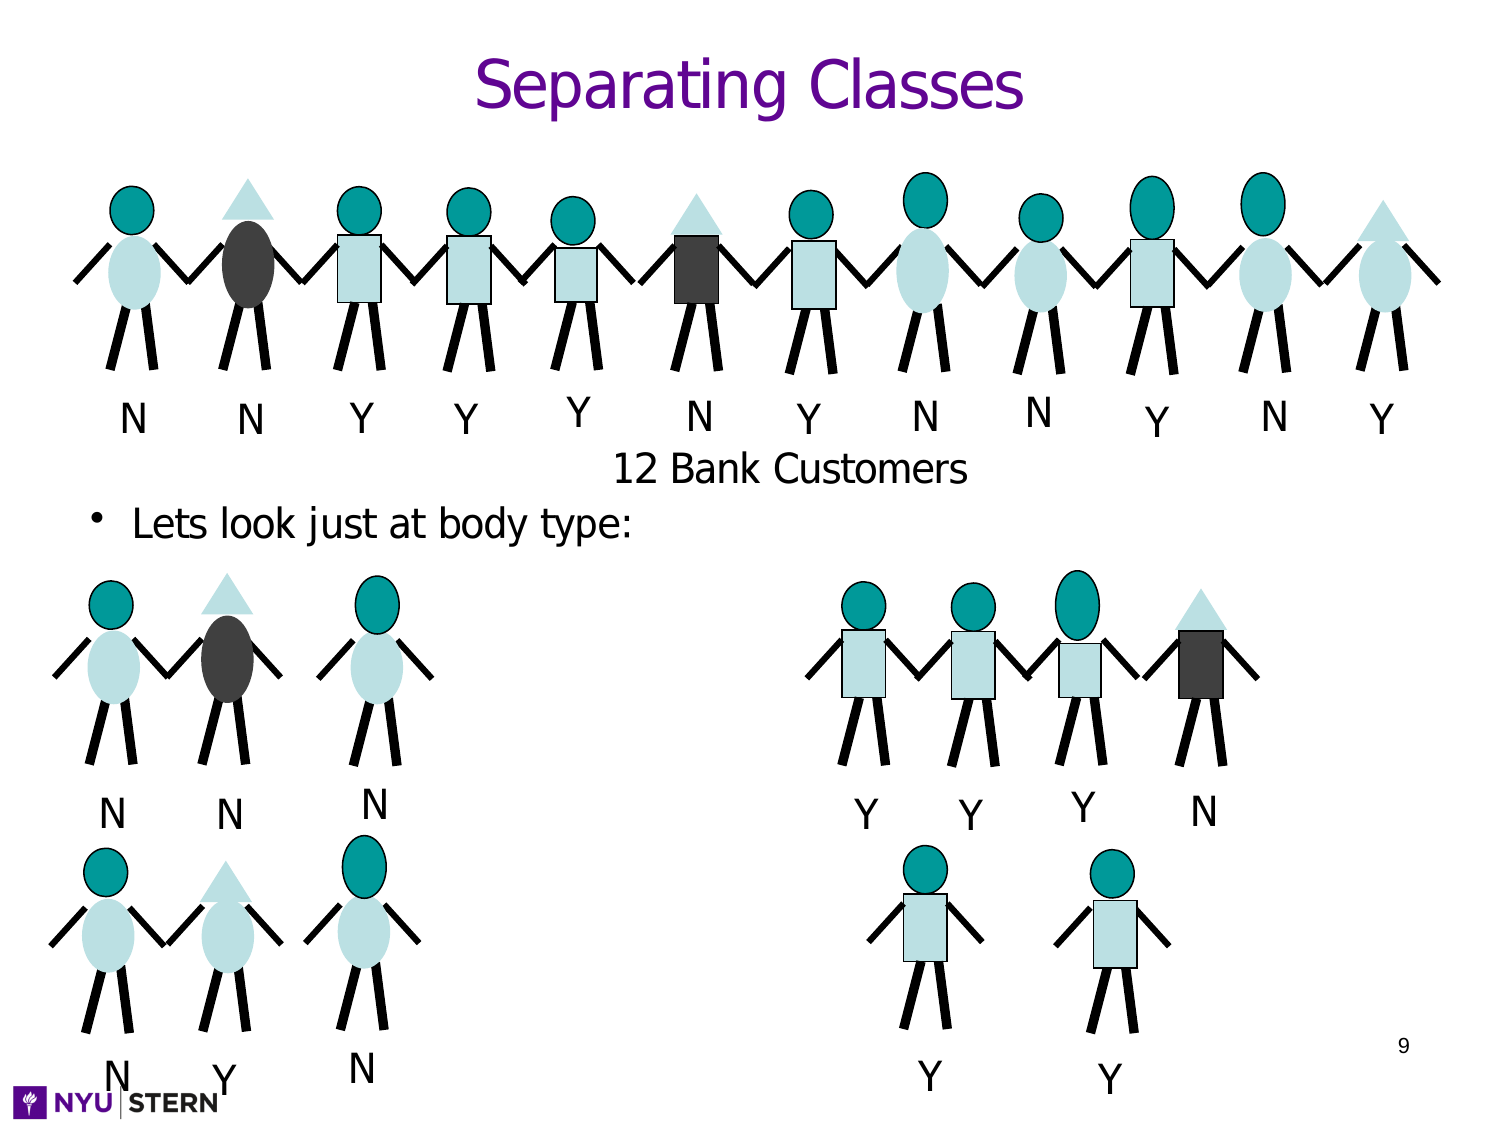

# Separating Classes

Y
N
N
N
N
N
Y
Y
N
Y
Y
Y
12 Bank Customers
Lets look just at body type:

Y
N
Y
Y

Y
Y

N
N
N

N
9
N
Y